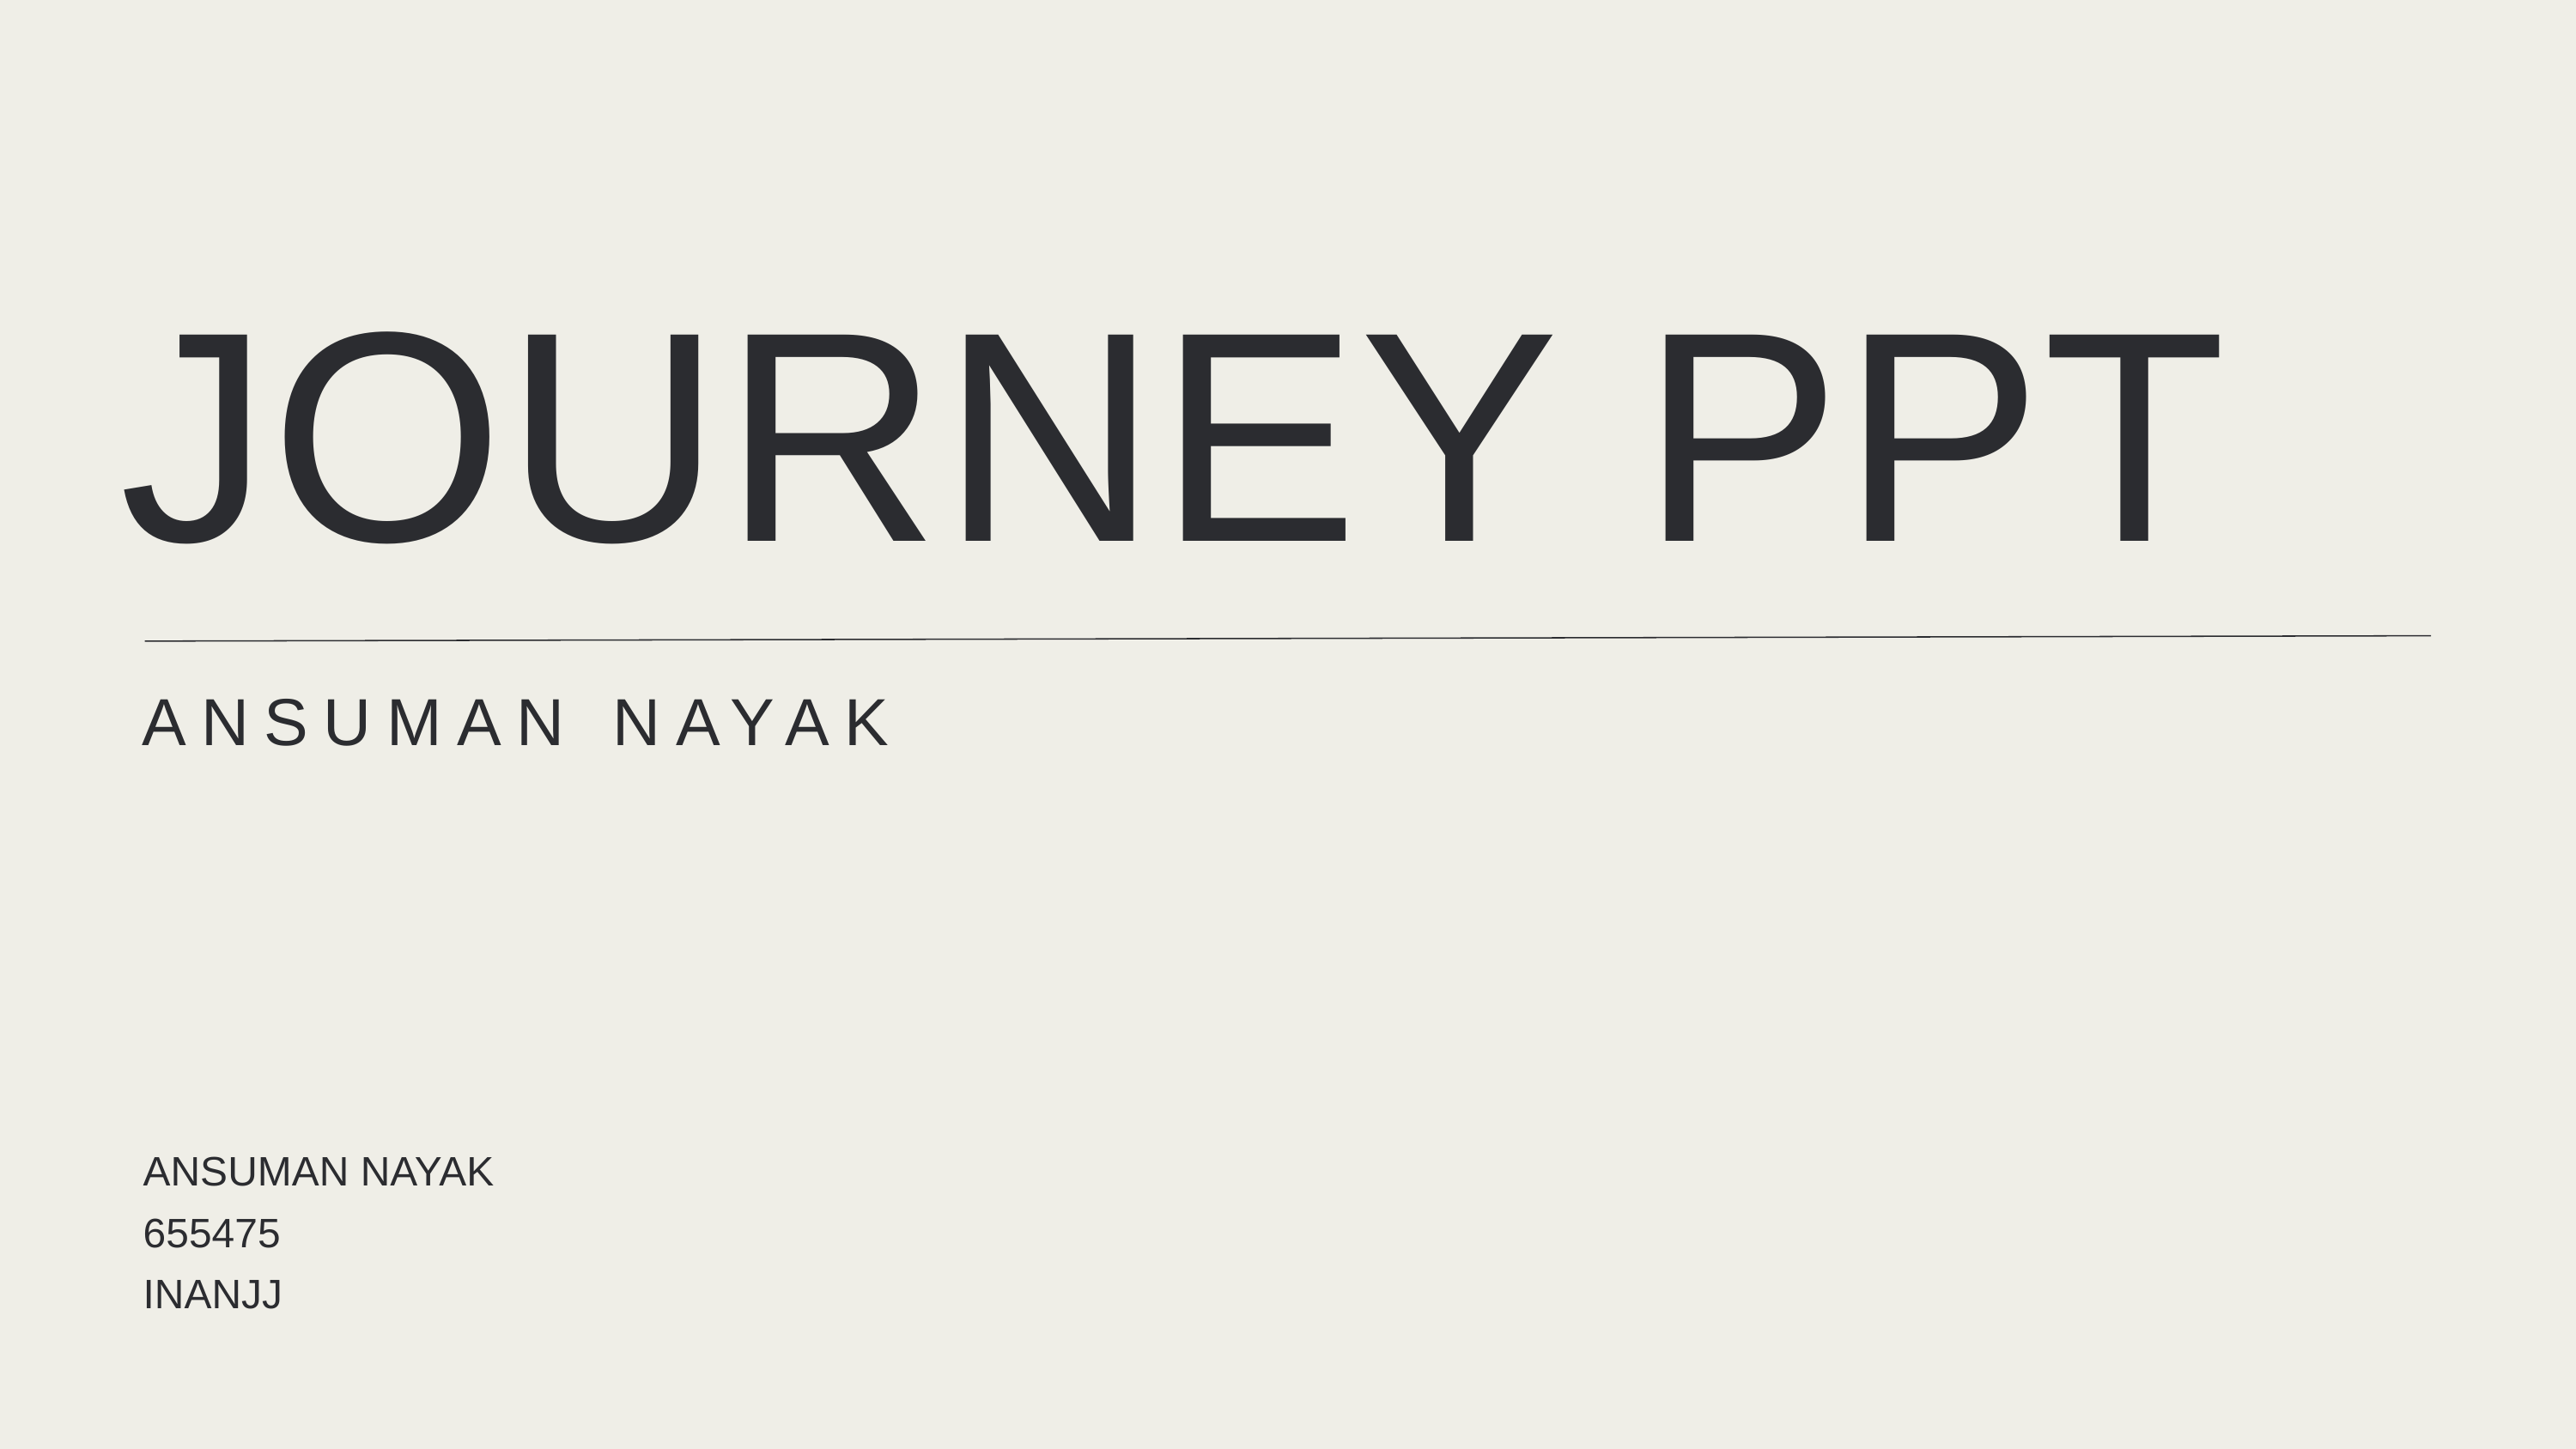

JOURNEY PPT

ANSUMAN NAYAK
ANSUMAN NAYAK
655475
INANJJ